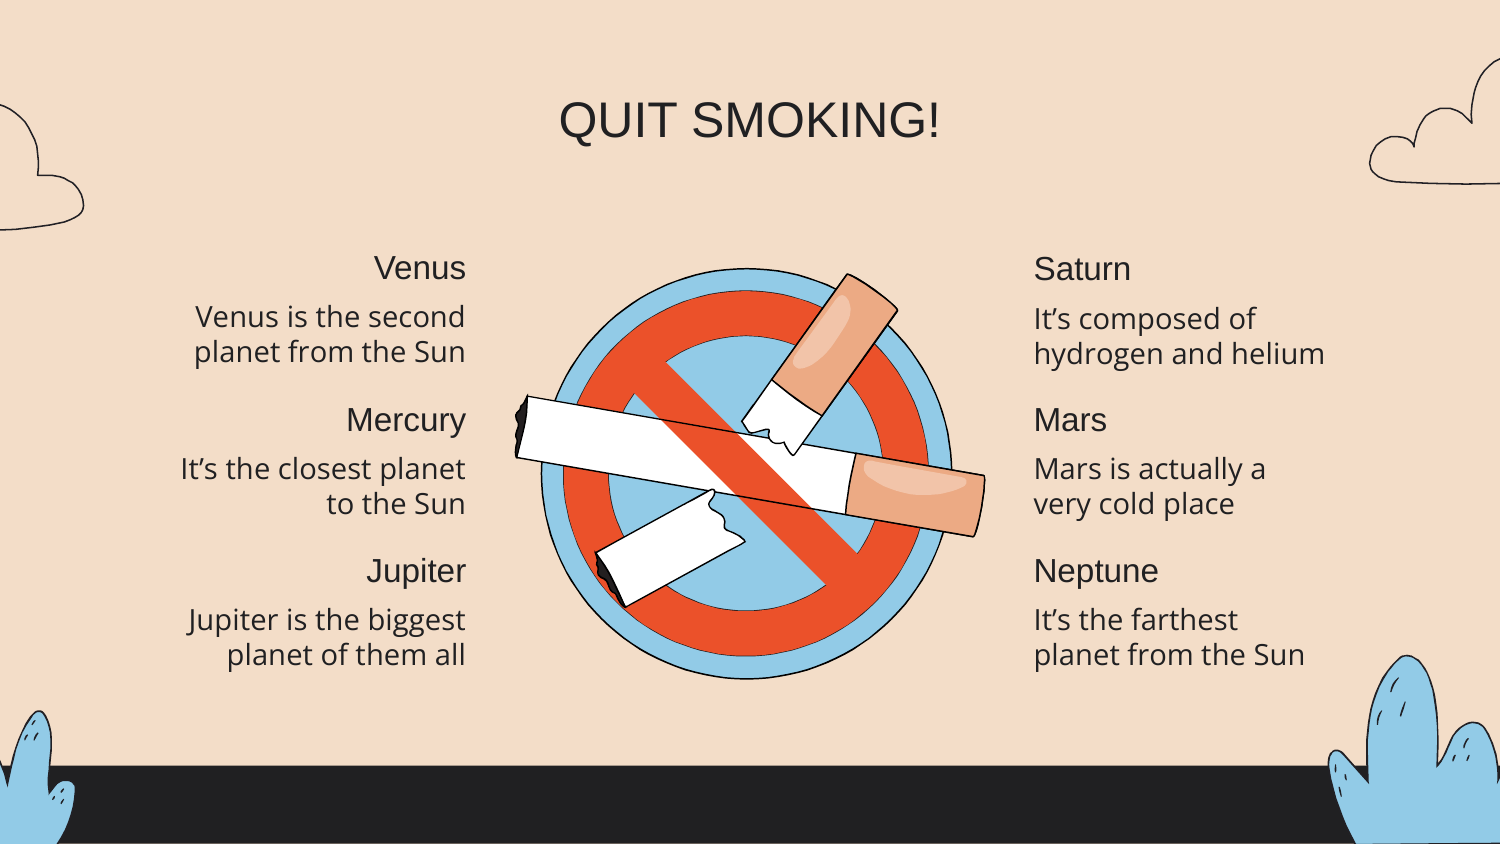

# QUIT SMOKING!
Venus
Saturn

Venus is the second planet from the Sun
It’s composed of hydrogen and helium
Mercury
Mars
It’s the closest planet to the Sun
Mars is actually a very cold place
Jupiter
Neptune
Jupiter is the biggest planet of them all
It’s the farthest planet from the Sun